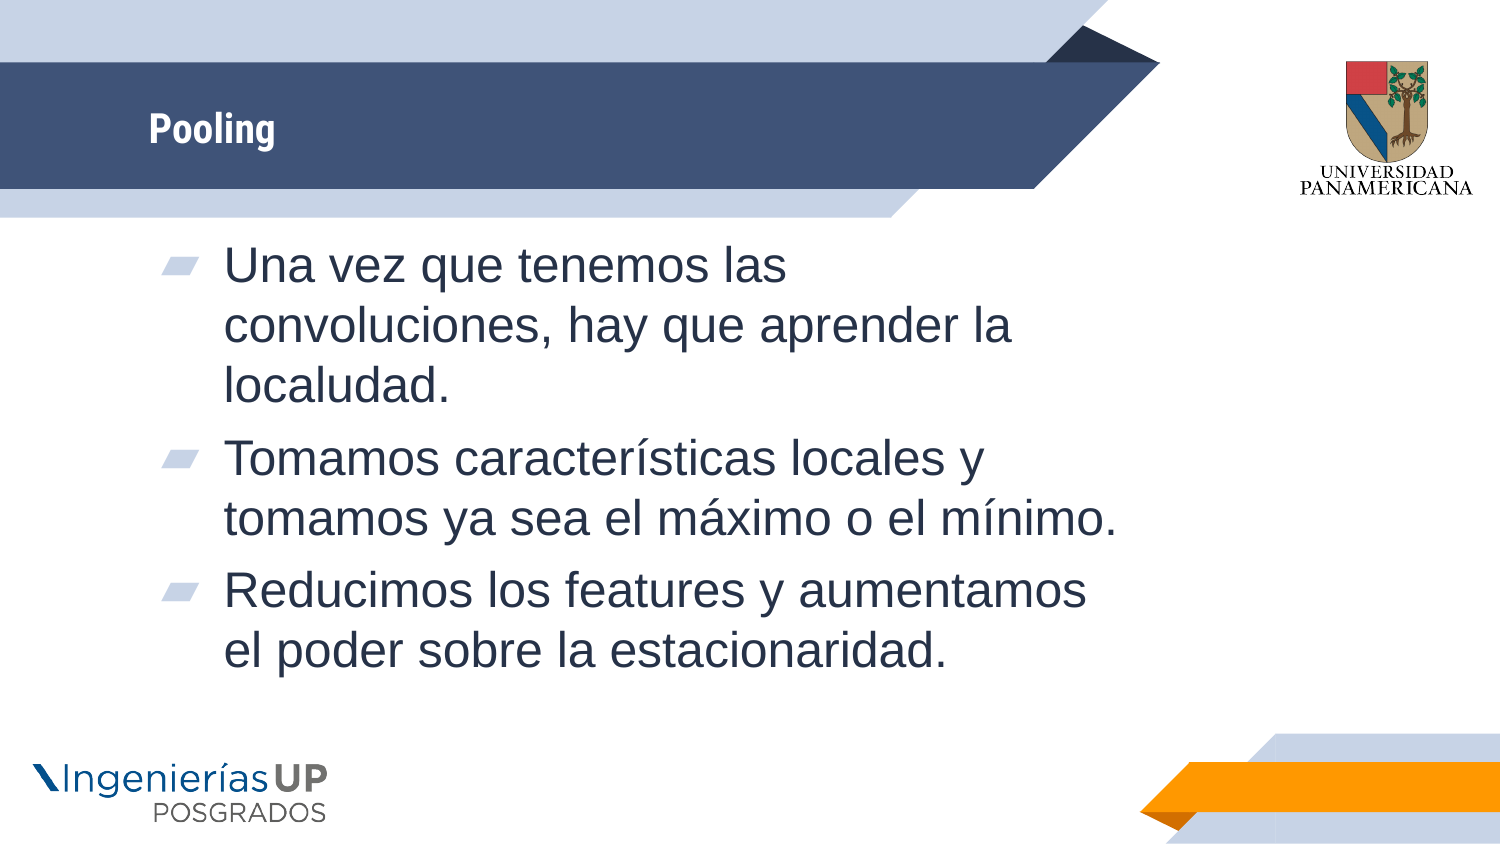

# Pooling
Una vez que tenemos las convoluciones, hay que aprender la localudad.
Tomamos características locales y tomamos ya sea el máximo o el mínimo.
Reducimos los features y aumentamos el poder sobre la estacionaridad.